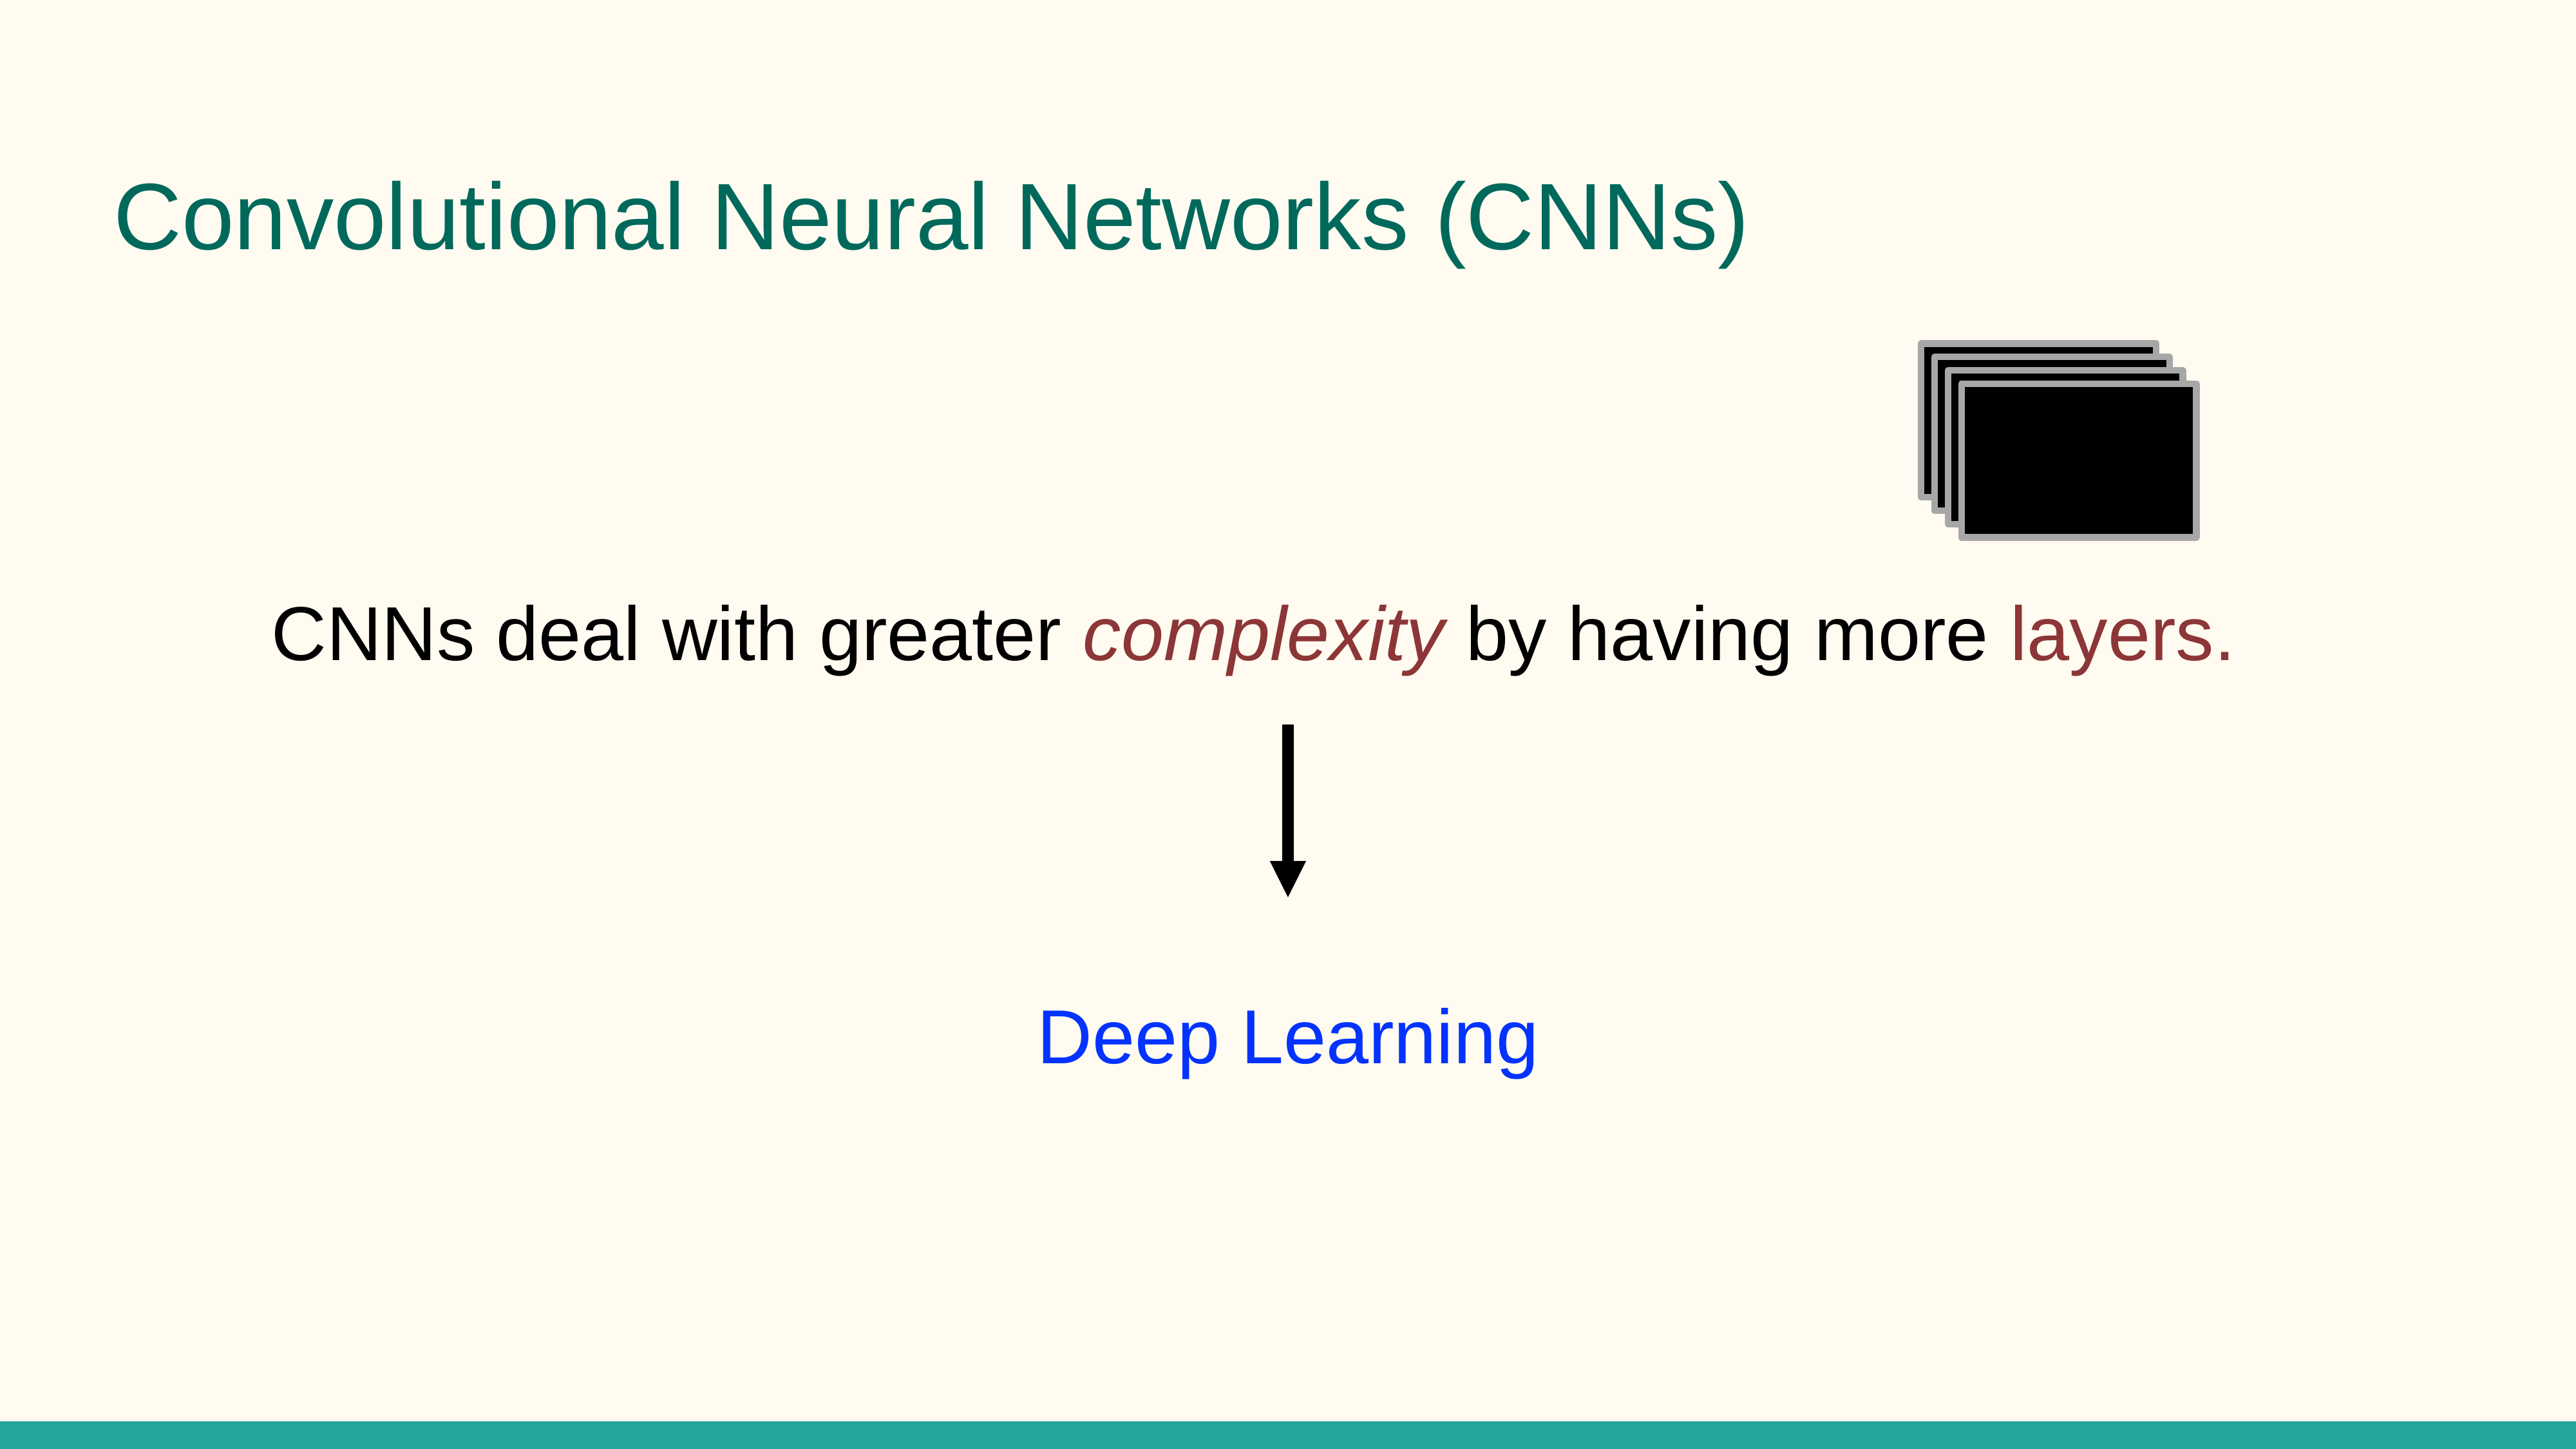

# Convolutional Neural Networks (CNNs)
CNNs deal with greater complexity by having more layers.

Deep Learning
15